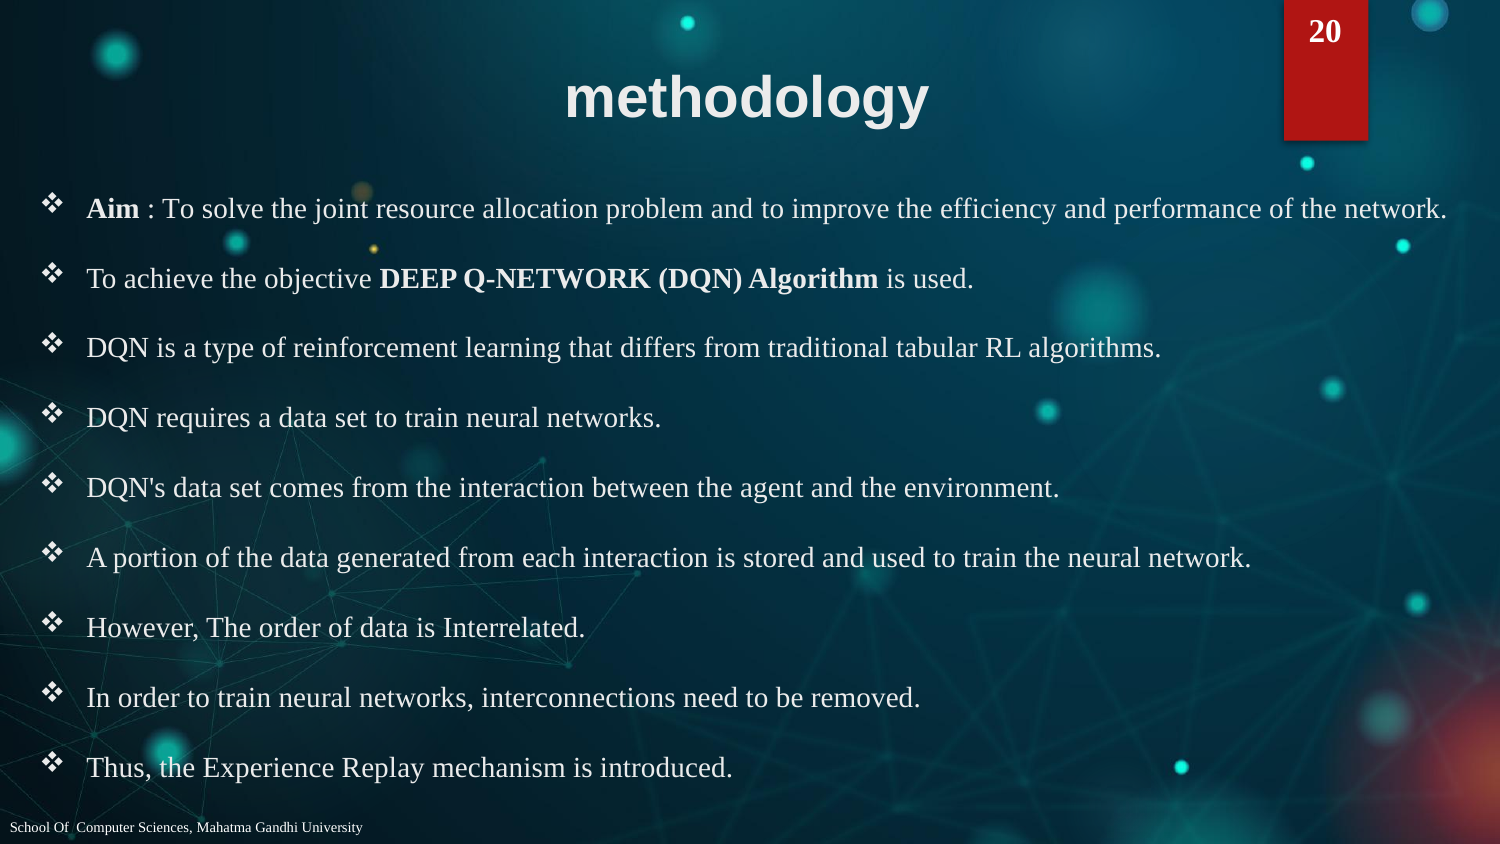

20
methodology
Aim : To solve the joint resource allocation problem and to improve the efficiency and performance of the network.
To achieve the objective DEEP Q-NETWORK (DQN) Algorithm is used.
DQN is a type of reinforcement learning that differs from traditional tabular RL algorithms.
DQN requires a data set to train neural networks.
DQN's data set comes from the interaction between the agent and the environment.
A portion of the data generated from each interaction is stored and used to train the neural network.
However, The order of data is Interrelated.
In order to train neural networks, interconnections need to be removed.
Thus, the Experience Replay mechanism is introduced.
School Of  Computer Sciences, Mahatma Gandhi University